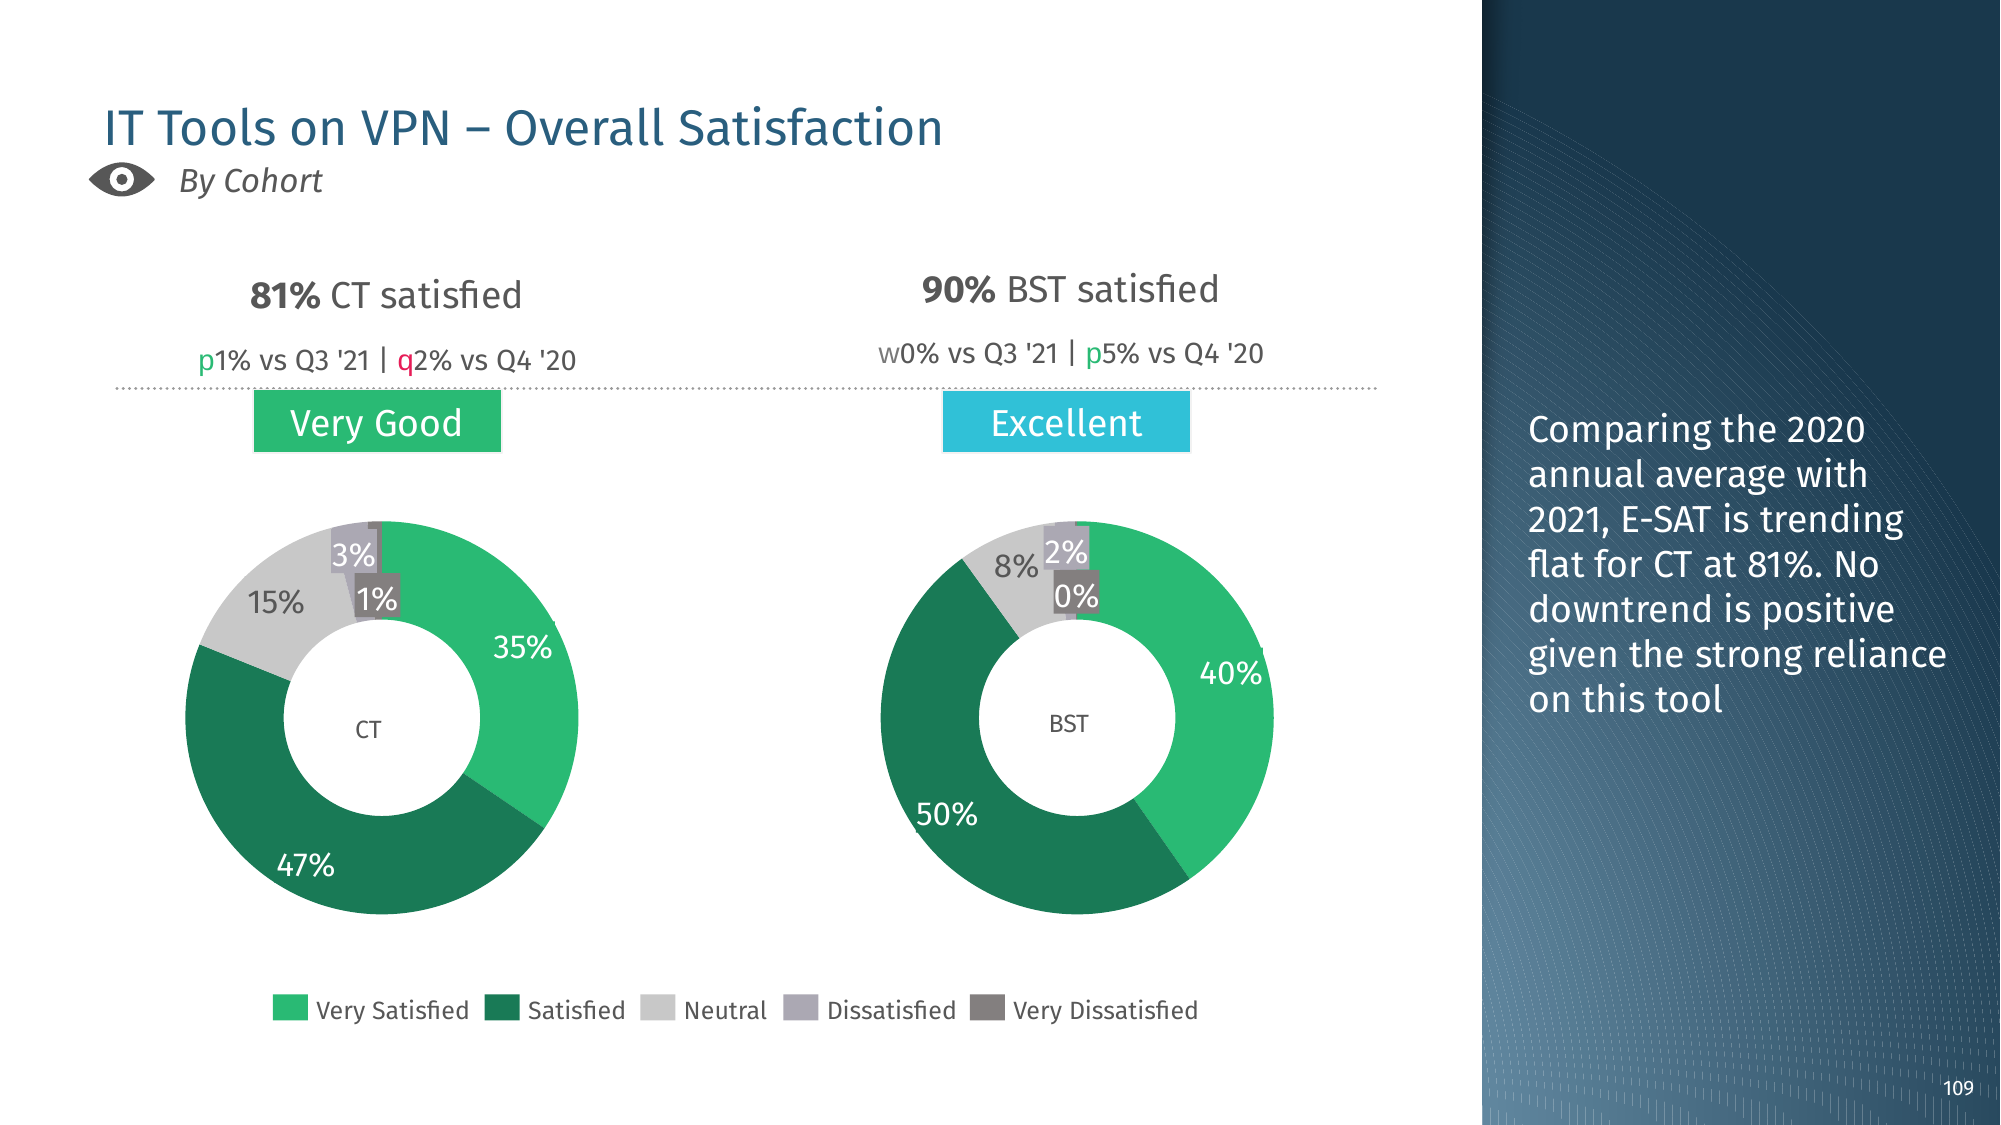

Comparing the 2020 annual average with 2021, E-SAT is trending flat for CT at 81%. No downtrend is positive given the strong reliance on this tool
# IT Tools on VPN – Overall Satisfaction

By Cohort
90% BST satisfied

w0% vs Q3 '21 | p5% vs Q4 '20
81% CT satisfied

p1% vs Q3 '21 | q2% vs Q4 '20
Very Good
Excellent

### Chart

| Category |  |
|---|---|

### Chart

| Category |  |
|---|---|
2%
3%
8%
0%
1%
15%
35%
40%
BST
CT
50%
47%
Very Satisfied
Satisfied
Neutral
Dissatisfied
Very Dissatisfied